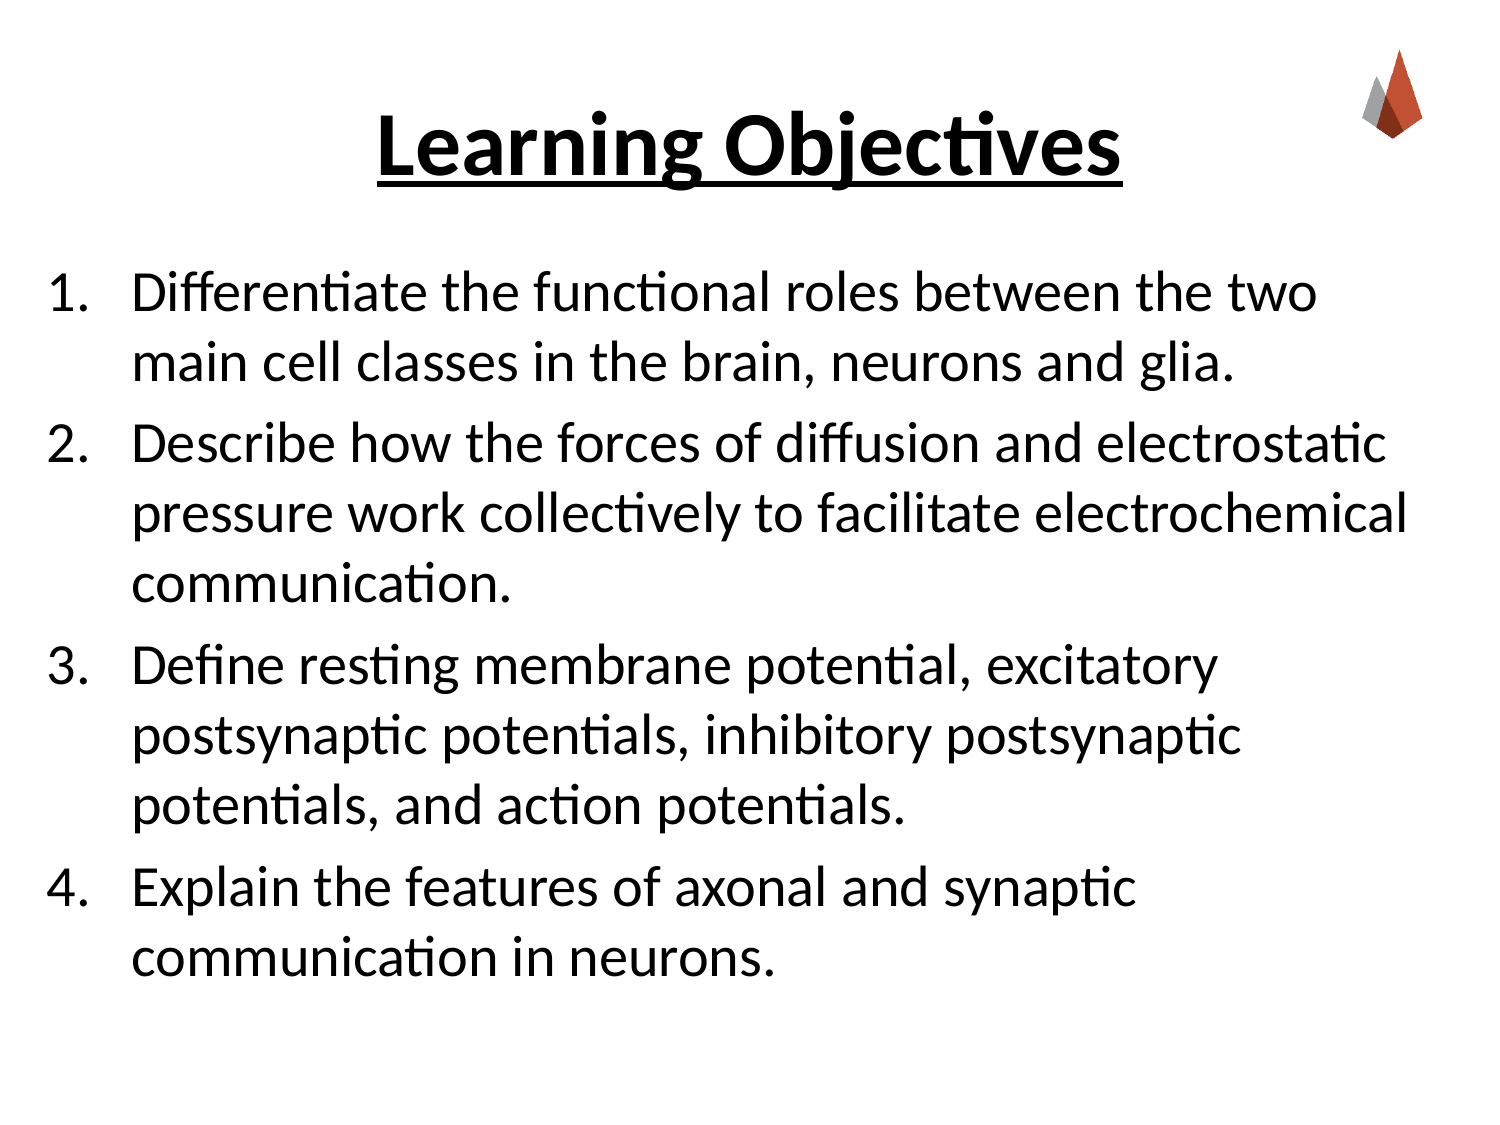

# Learning Objectives
Differentiate the functional roles between the two main cell classes in the brain, neurons and glia.
Describe how the forces of diffusion and electrostatic pressure work collectively to facilitate electrochemical communication.
Define resting membrane potential, excitatory postsynaptic potentials, inhibitory postsynaptic potentials, and action potentials.
Explain the features of axonal and synaptic communication in neurons.